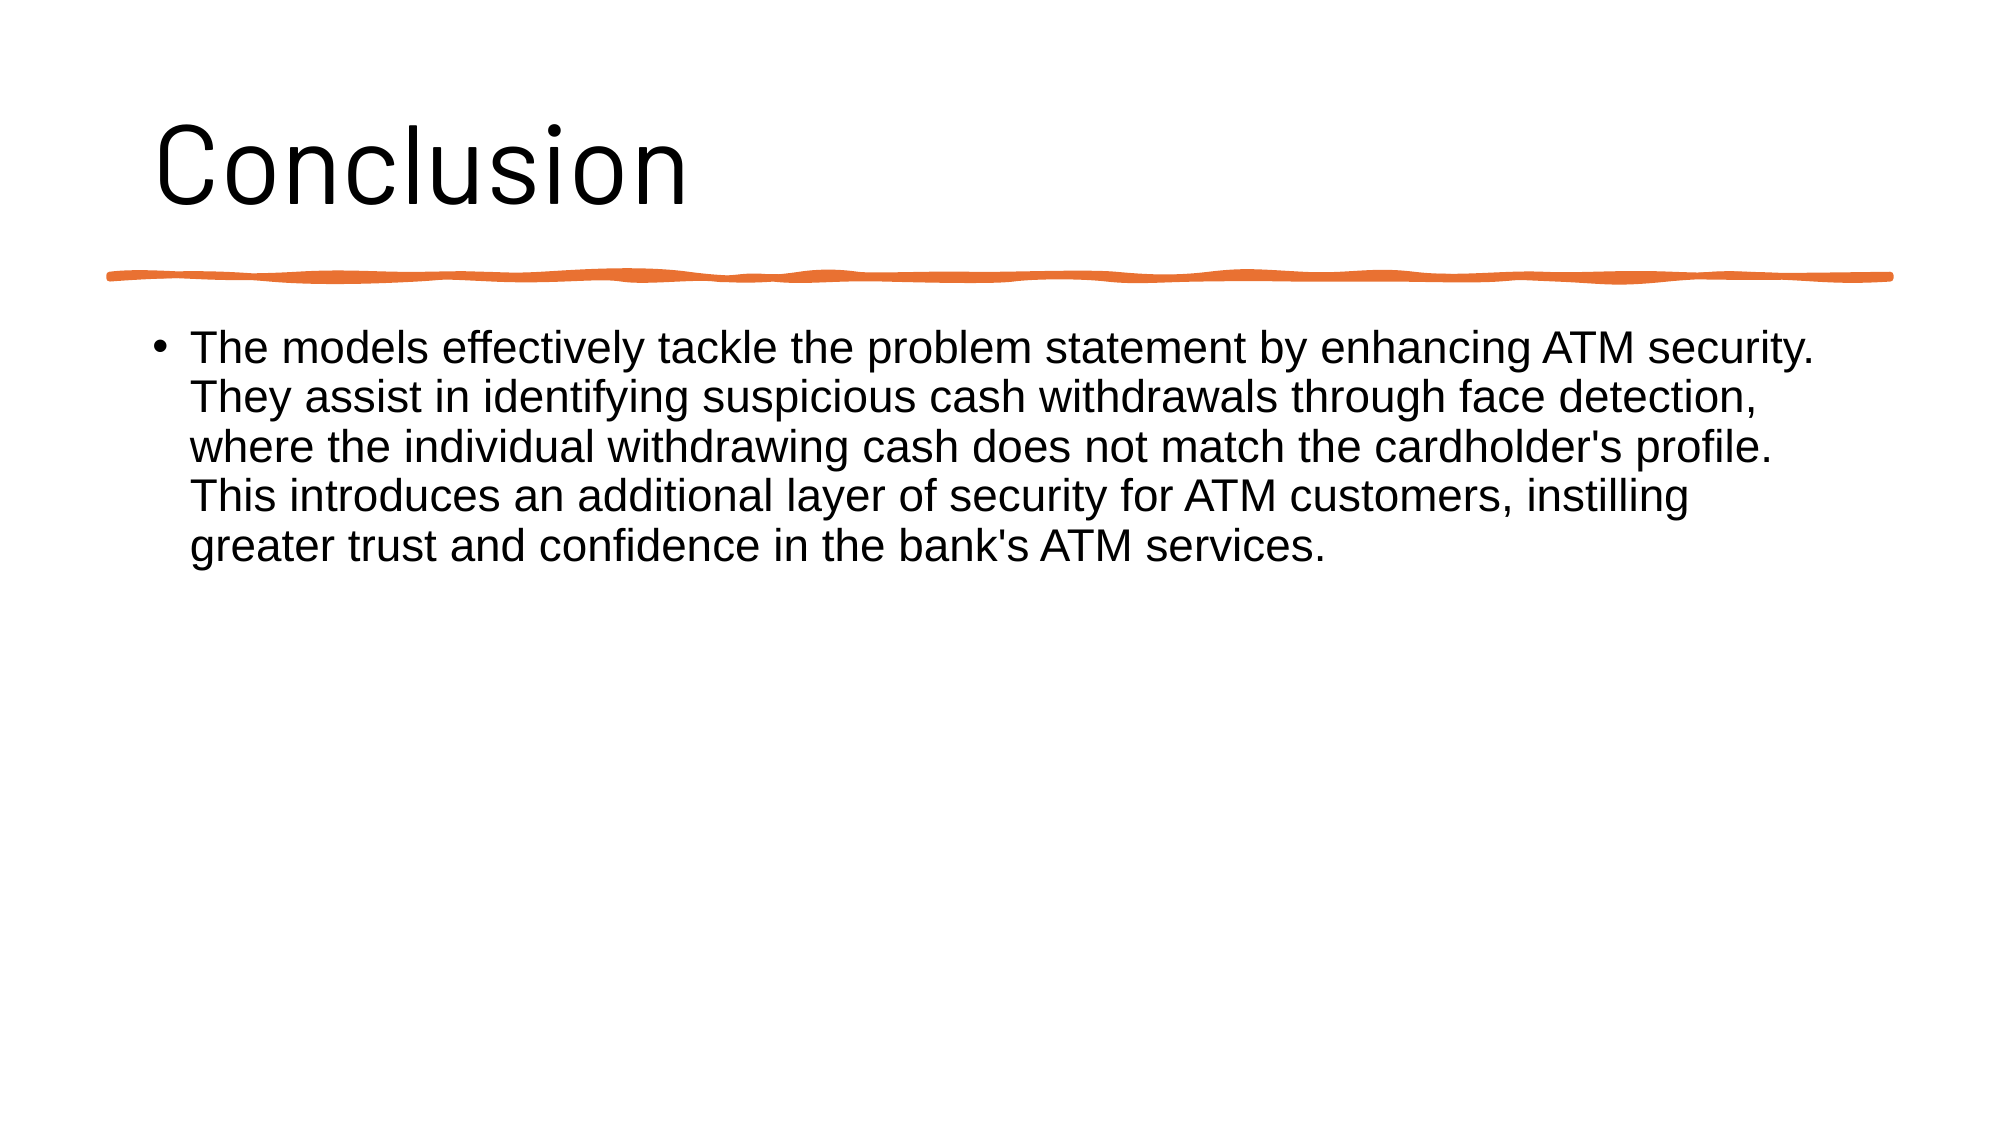

# Conclusion

The models effectively tackle the problem statement by enhancing ATM security. They assist in identifying suspicious cash withdrawals through face detection, where the individual withdrawing cash does not match the cardholder's profile. This introduces an additional layer of security for ATM customers, instilling greater trust and confidence in the bank's ATM services.

67